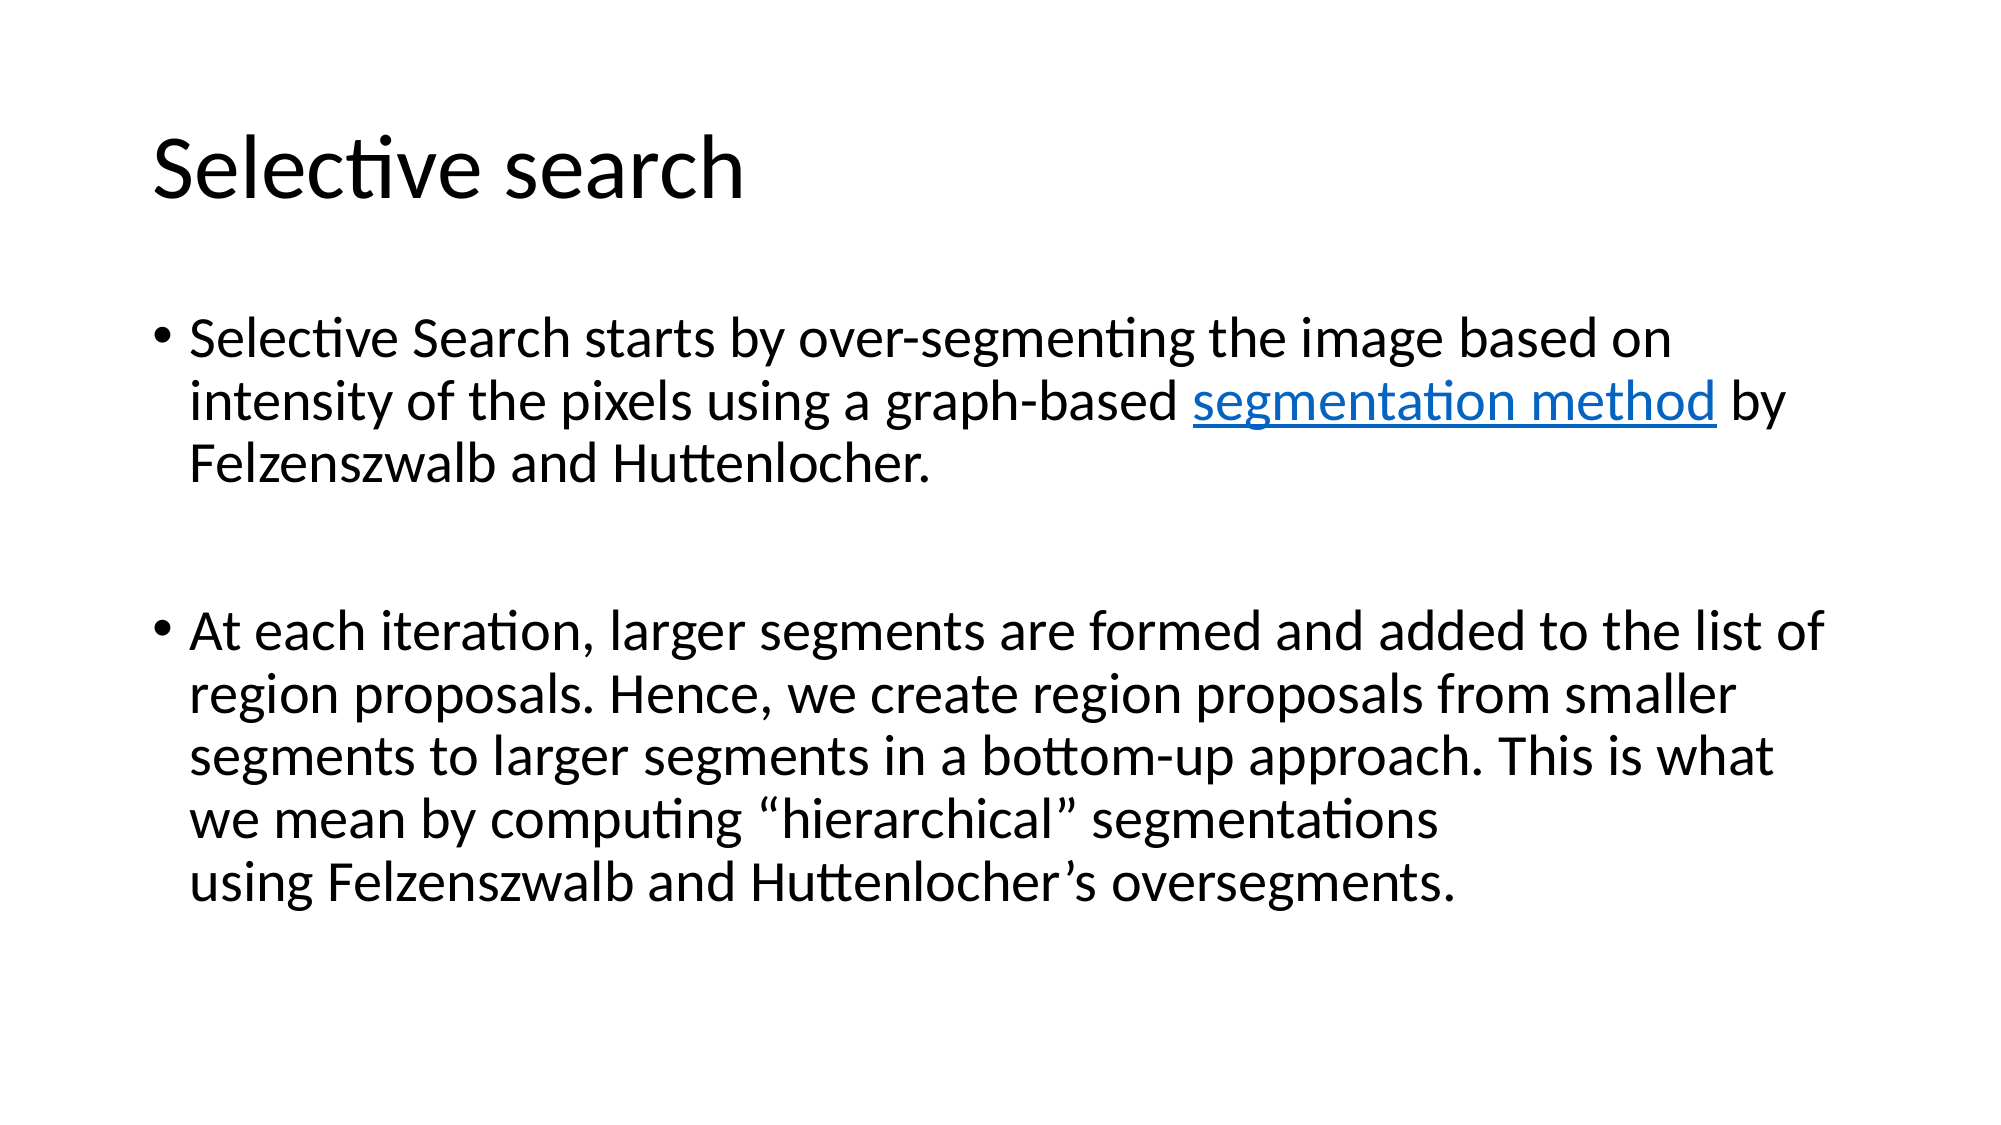

# Selective search
Selective Search starts by over-segmenting the image based on intensity of the pixels using a graph-based segmentation method by Felzenszwalb and Huttenlocher.

At each iteration, larger segments are formed and added to the list of region proposals. Hence, we create region proposals from smaller segments to larger segments in a bottom-up approach. This is what we mean by computing “hierarchical” segmentations using Felzenszwalb and Huttenlocher’s oversegments.